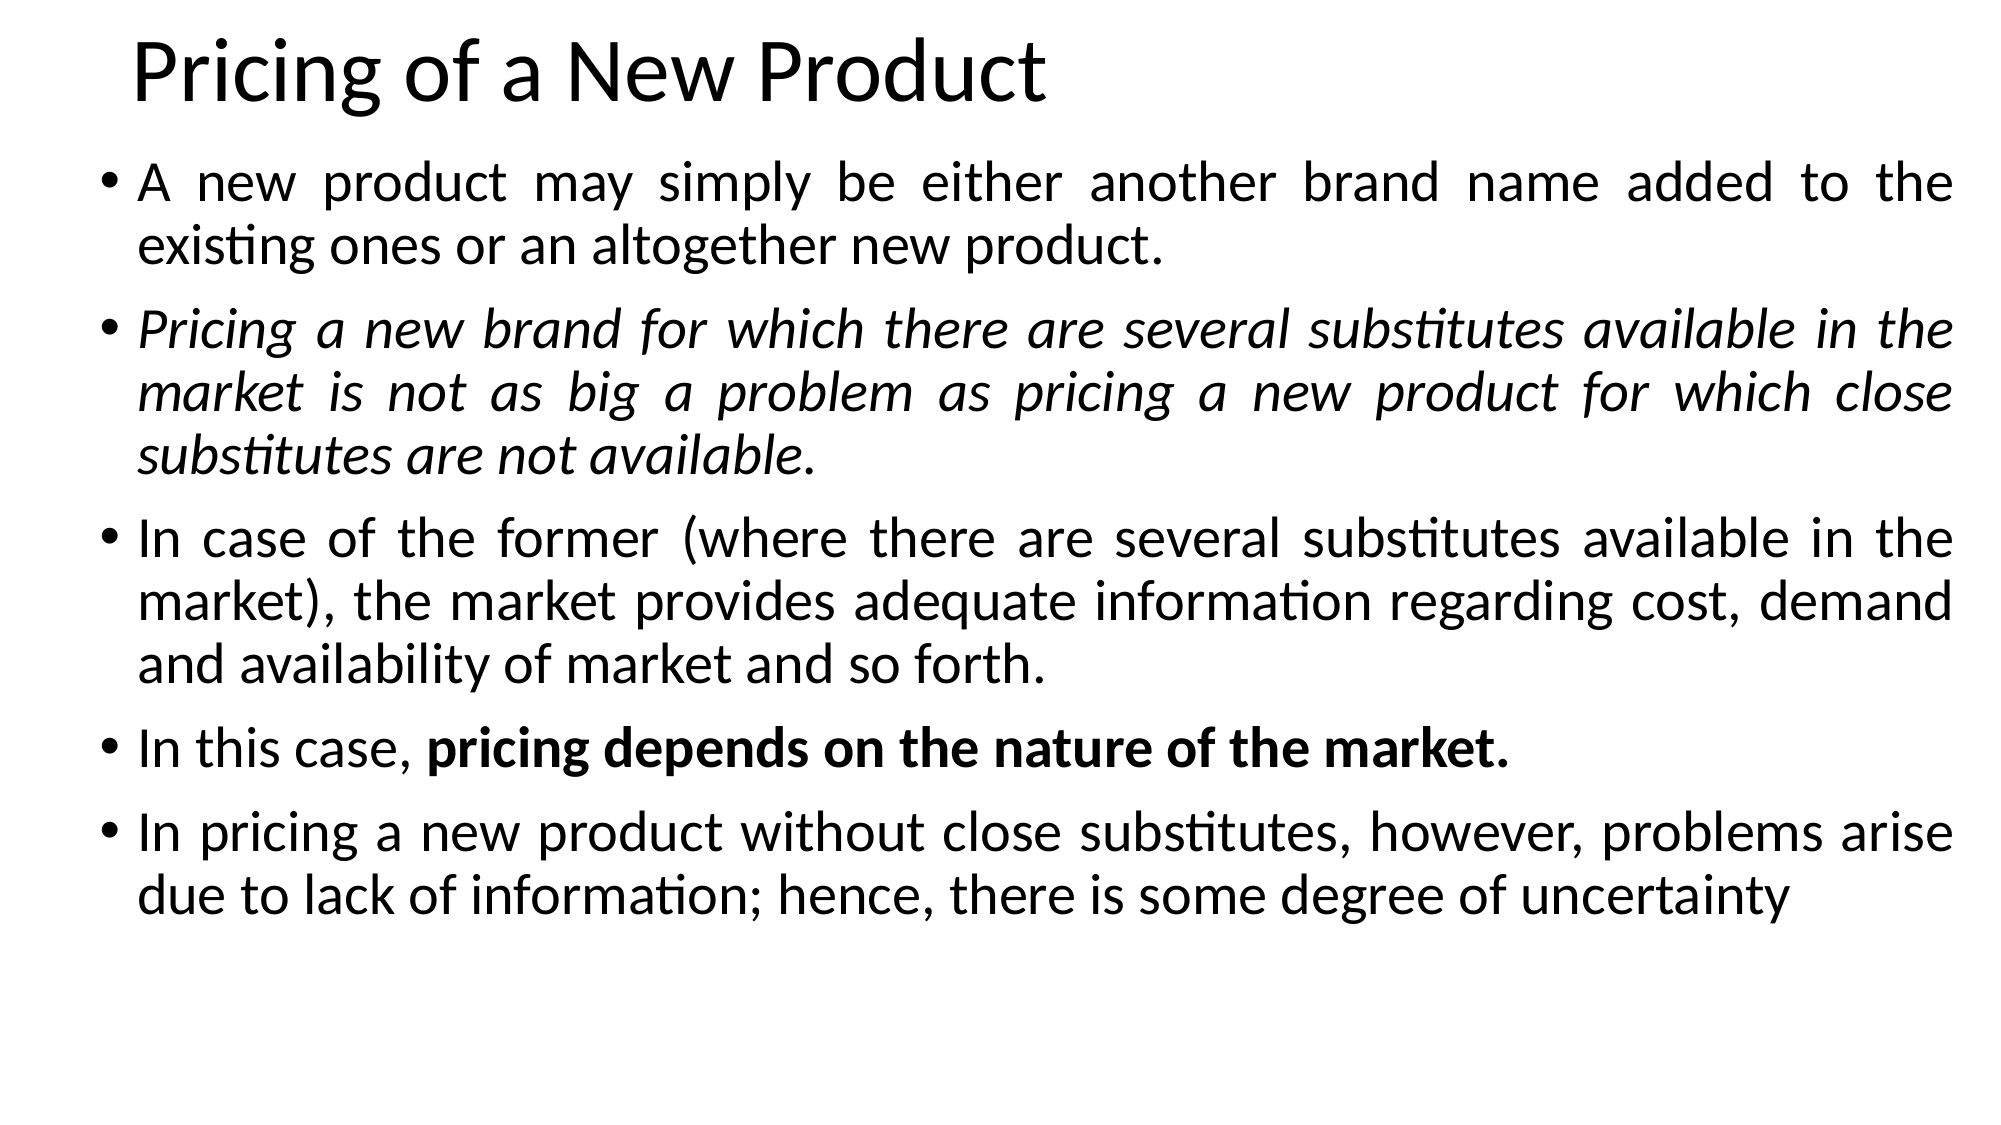

# Pricing of a New Product
A new product may simply be either another brand name added to the existing ones or an altogether new product.
Pricing a new brand for which there are several substitutes available in the market is not as big a problem as pricing a new product for which close substitutes are not available.
In case of the former (where there are several substitutes available in the market), the market provides adequate information regarding cost, demand and availability of market and so forth.
In this case, pricing depends on the nature of the market.
In pricing a new product without close substitutes, however, problems arise due to lack of information; hence, there is some degree of uncertainty